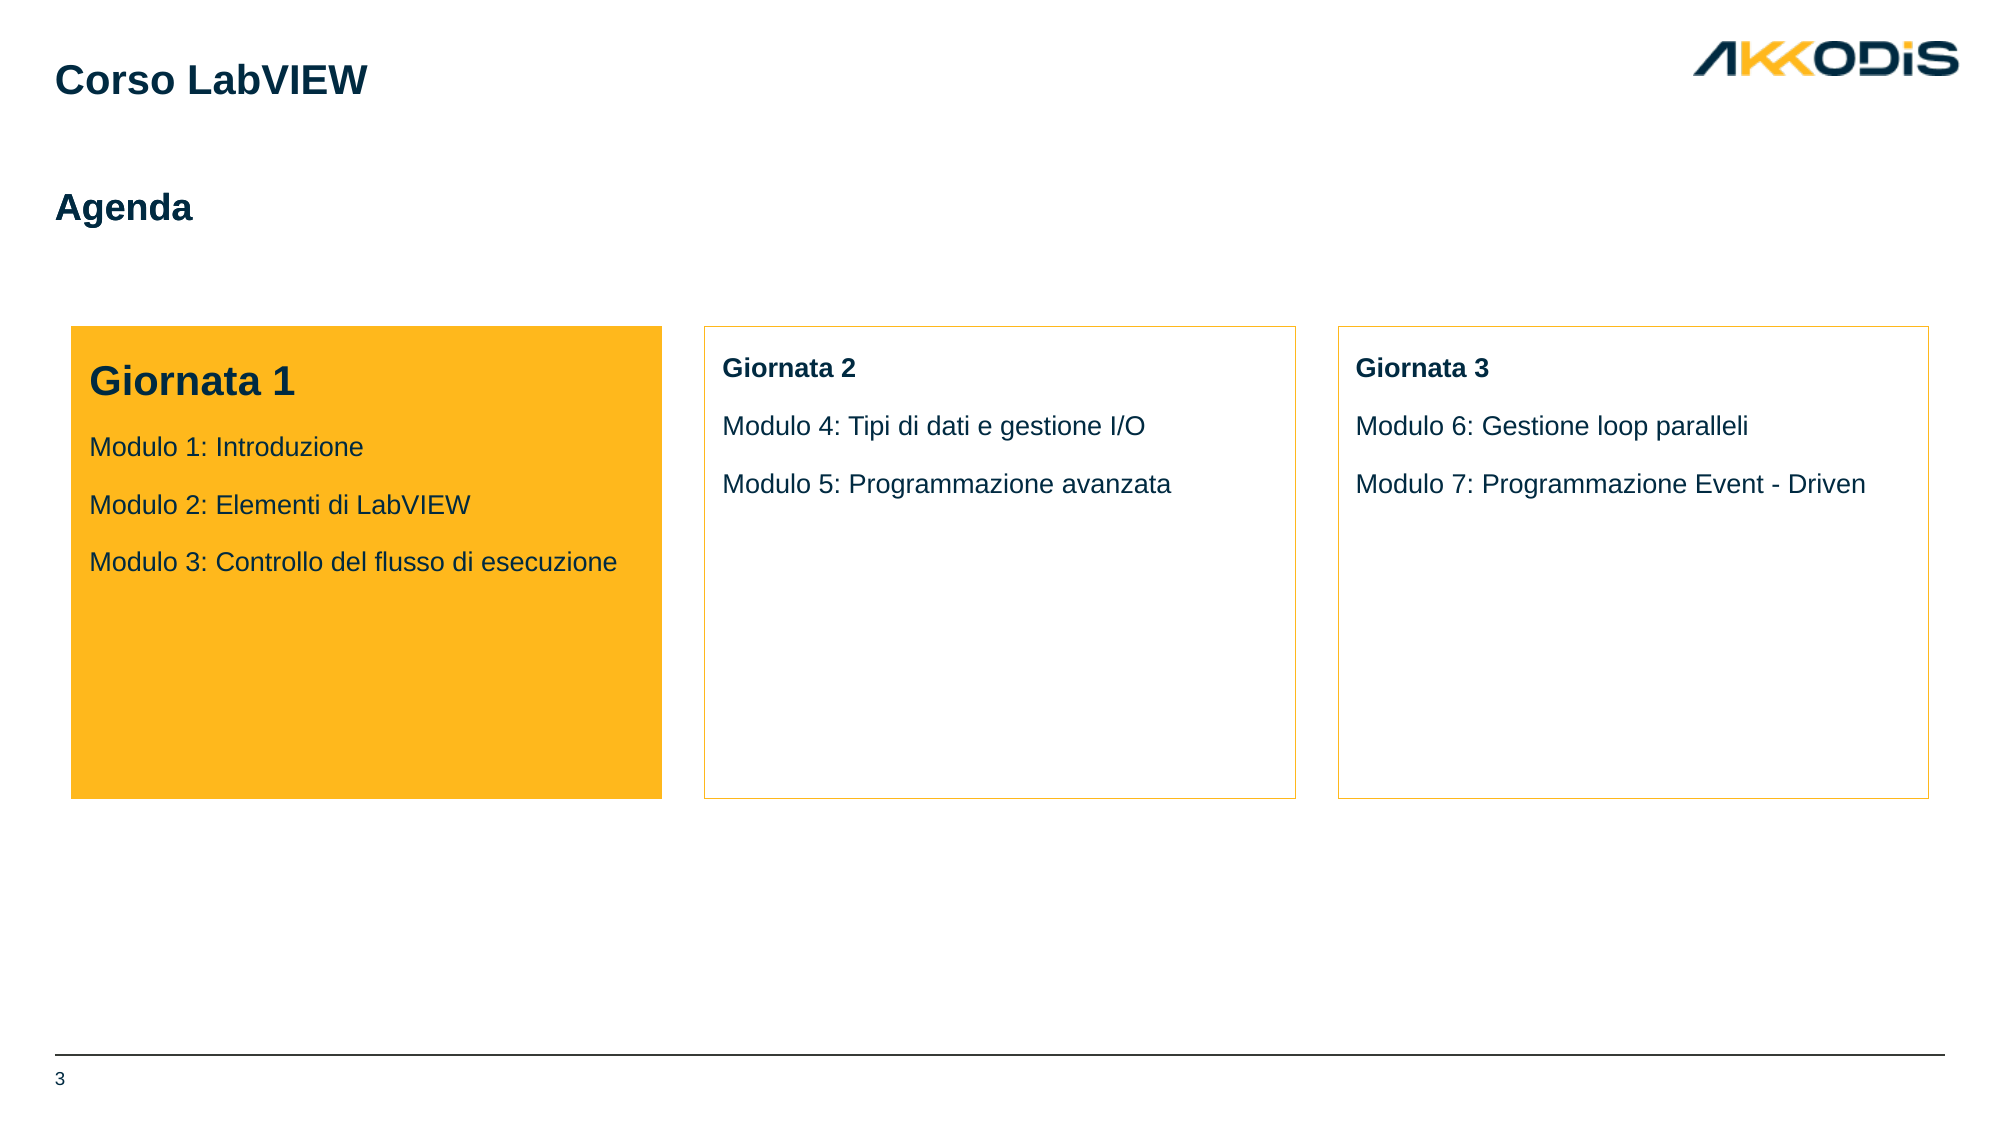

# Corso LabVIEW
Giornata 1
Modulo 1: Introduzione
Modulo 2: Elementi di LabVIEW
Modulo 3: Controllo del flusso di esecuzione

Giornata 2
Modulo 4: Tipi di dati e gestione I/O
Modulo 5: Programmazione avanzata

Giornata 3
Modulo 6: Gestione loop paralleli
Modulo 7: Programmazione Event - Driven

3